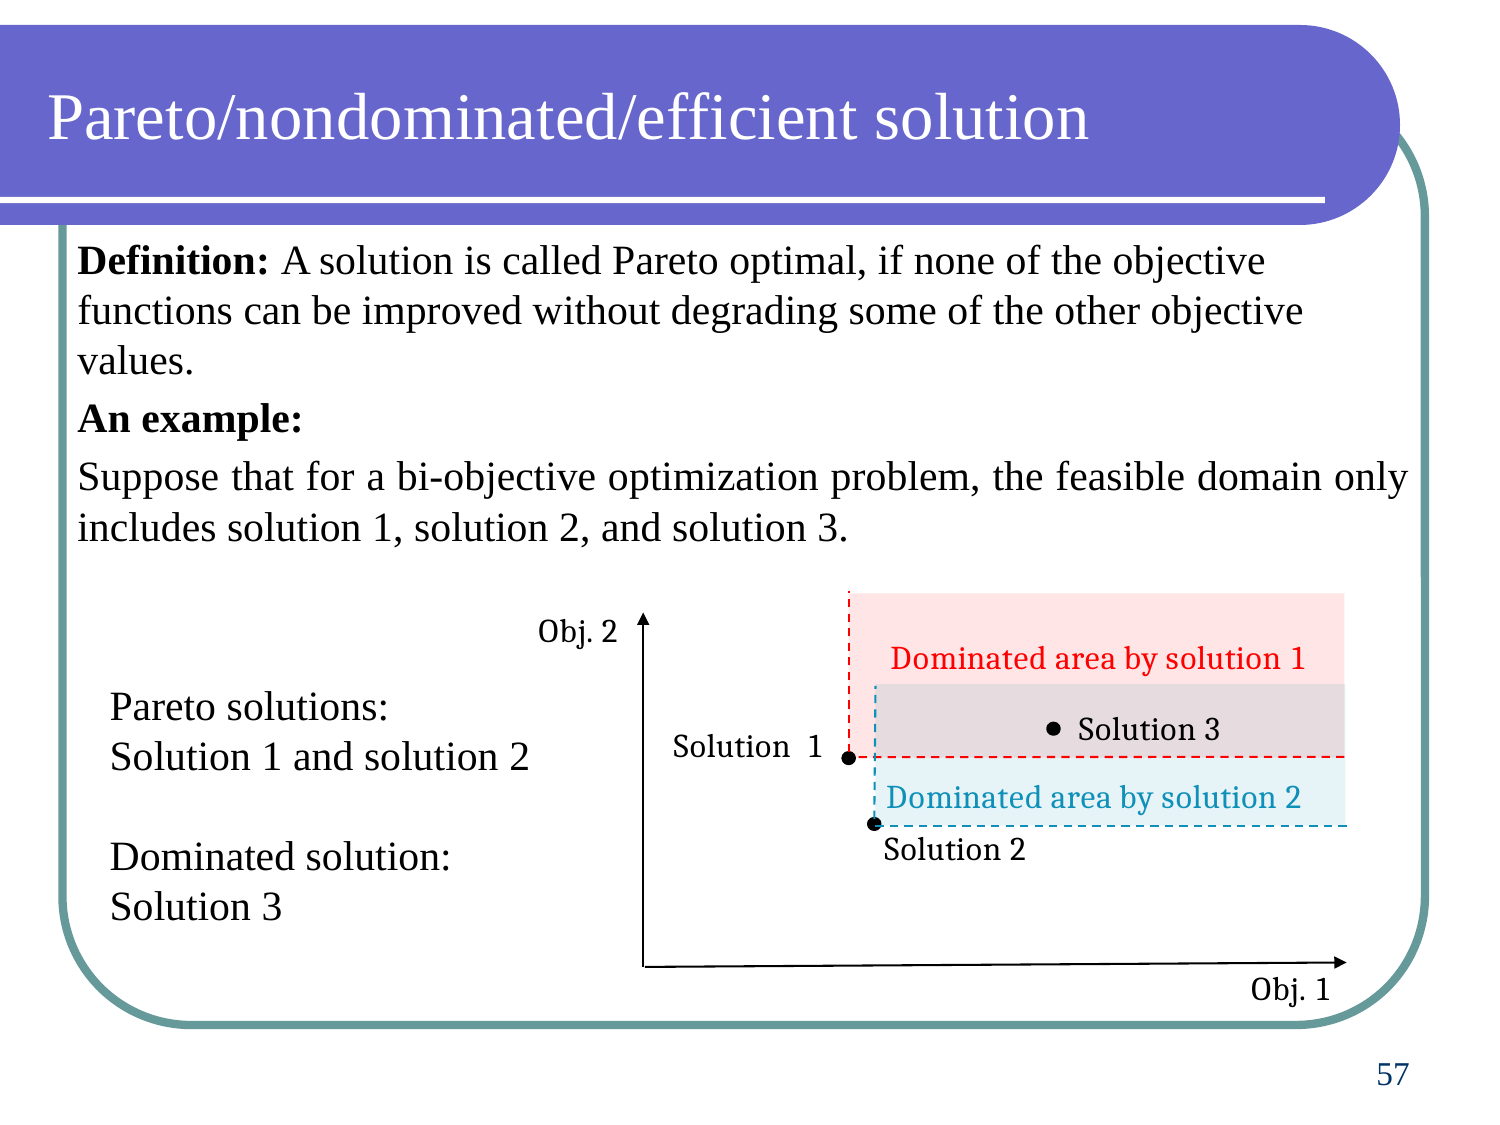

# Pareto/nondominated/efficient solution
Definition: A solution is called Pareto optimal, if none of the objective functions can be improved without degrading some of the other objective values.
An example:
Suppose that for a bi-objective optimization problem, the feasible domain only includes solution 1, solution 2, and solution 3.

Obj. 2
Dominated area by solution 1
Pareto solutions:
Solution 1 and solution 2

Dominated solution:
Solution 3

Solution 3
Solution  1

Dominated area by solution 2

Solution 2
Obj. 1
57